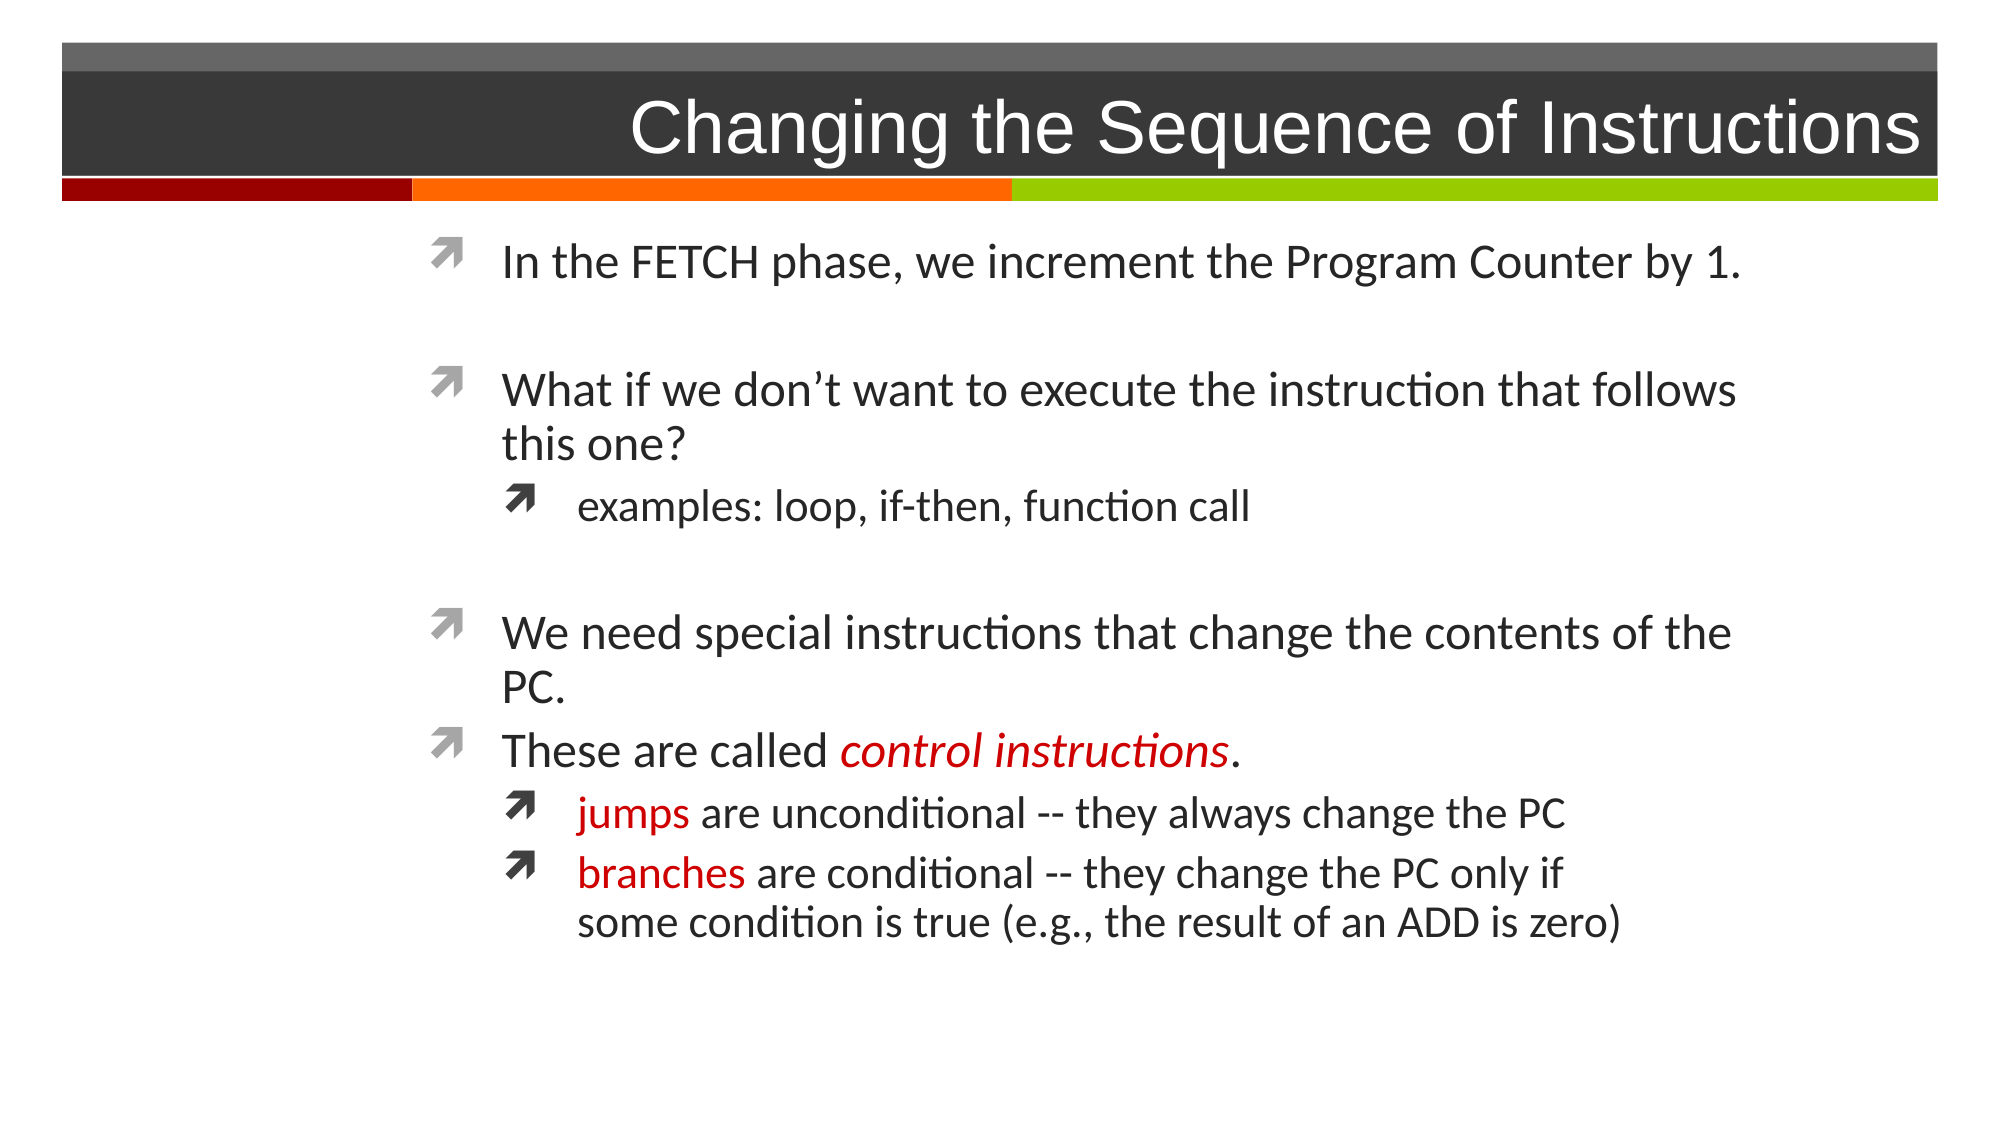

# Changing the Sequence of Instructions
In the FETCH phase, we increment the Program Counter by 1.

What if we don’t want to execute the instruction that follows this one?
examples: loop, if-then, function call

We need special instructions that change the contents of the PC.
These are called control instructions.
jumps are unconditional -- they always change the PC
branches are conditional -- they change the PC only if
some condition is true (e.g., the result of an ADD is zero)